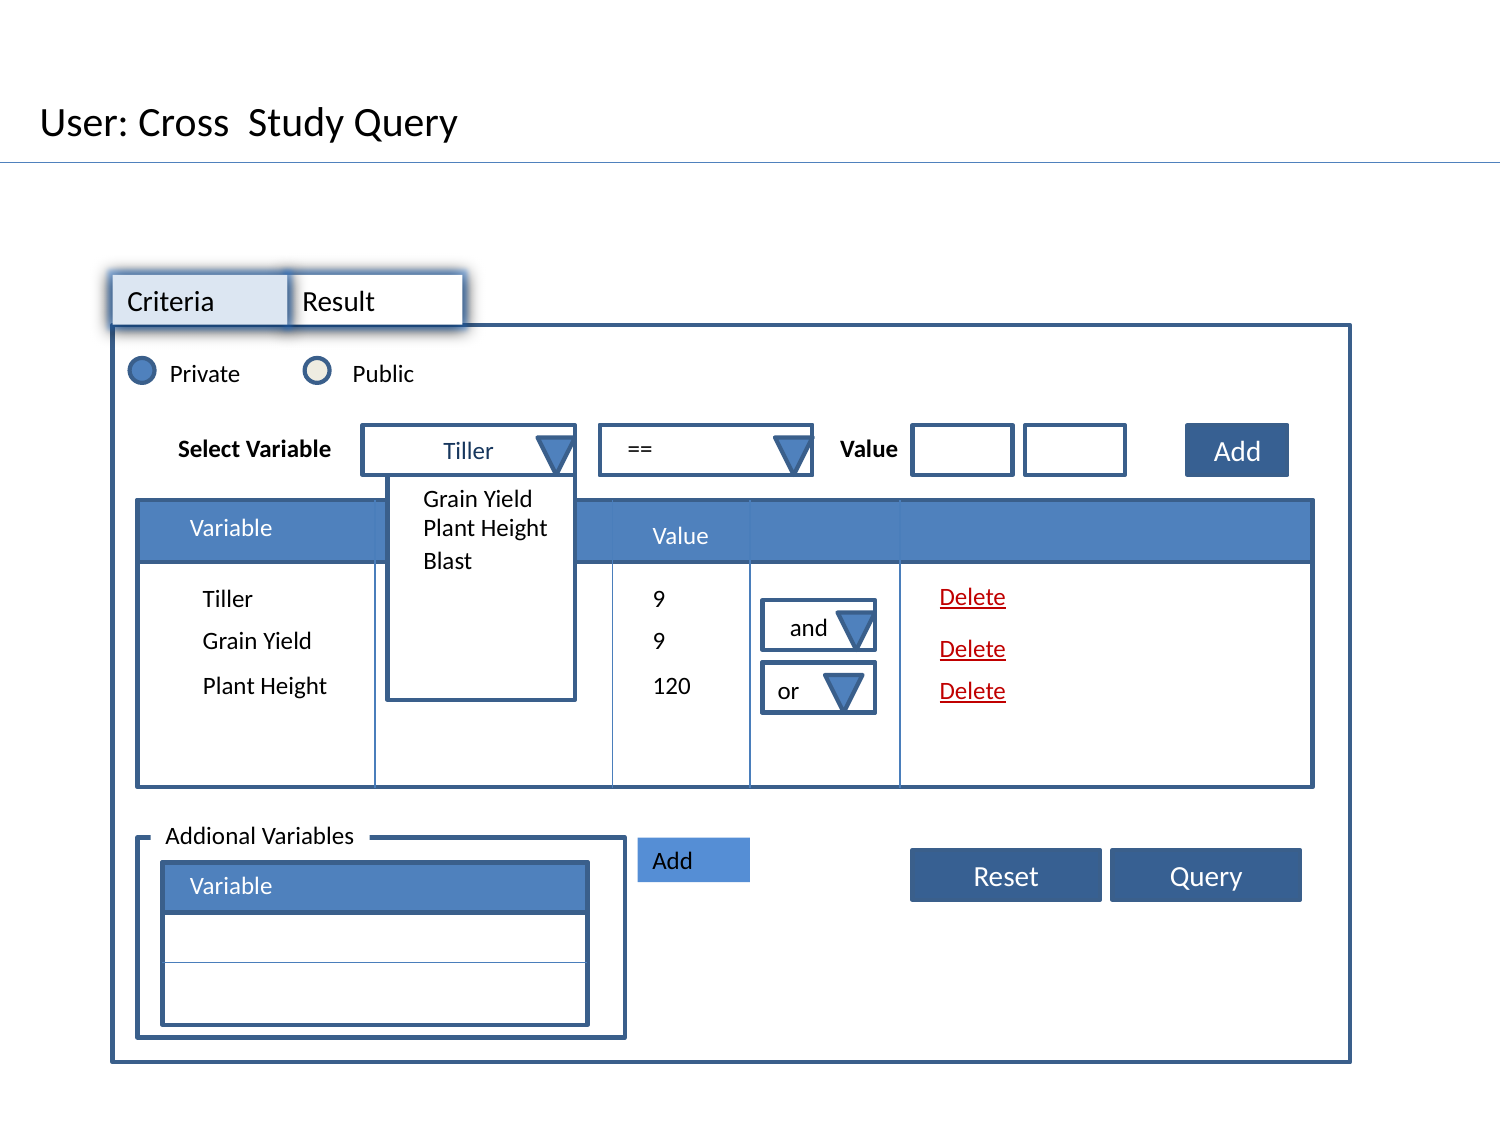

User: Cross  Study Query
Criteria
Result

Private
Public

Select Variable
Tiller

=
==
Value

Add

Grain Yield
Plant Height
Blast

Variable
Operator
Value
Delete
Tiller
>
9

and

Grain Yield
>
9
Delete
Plant Height
<=
120

or
Delete
Addional Variables

Add
Reset
Query

Variable